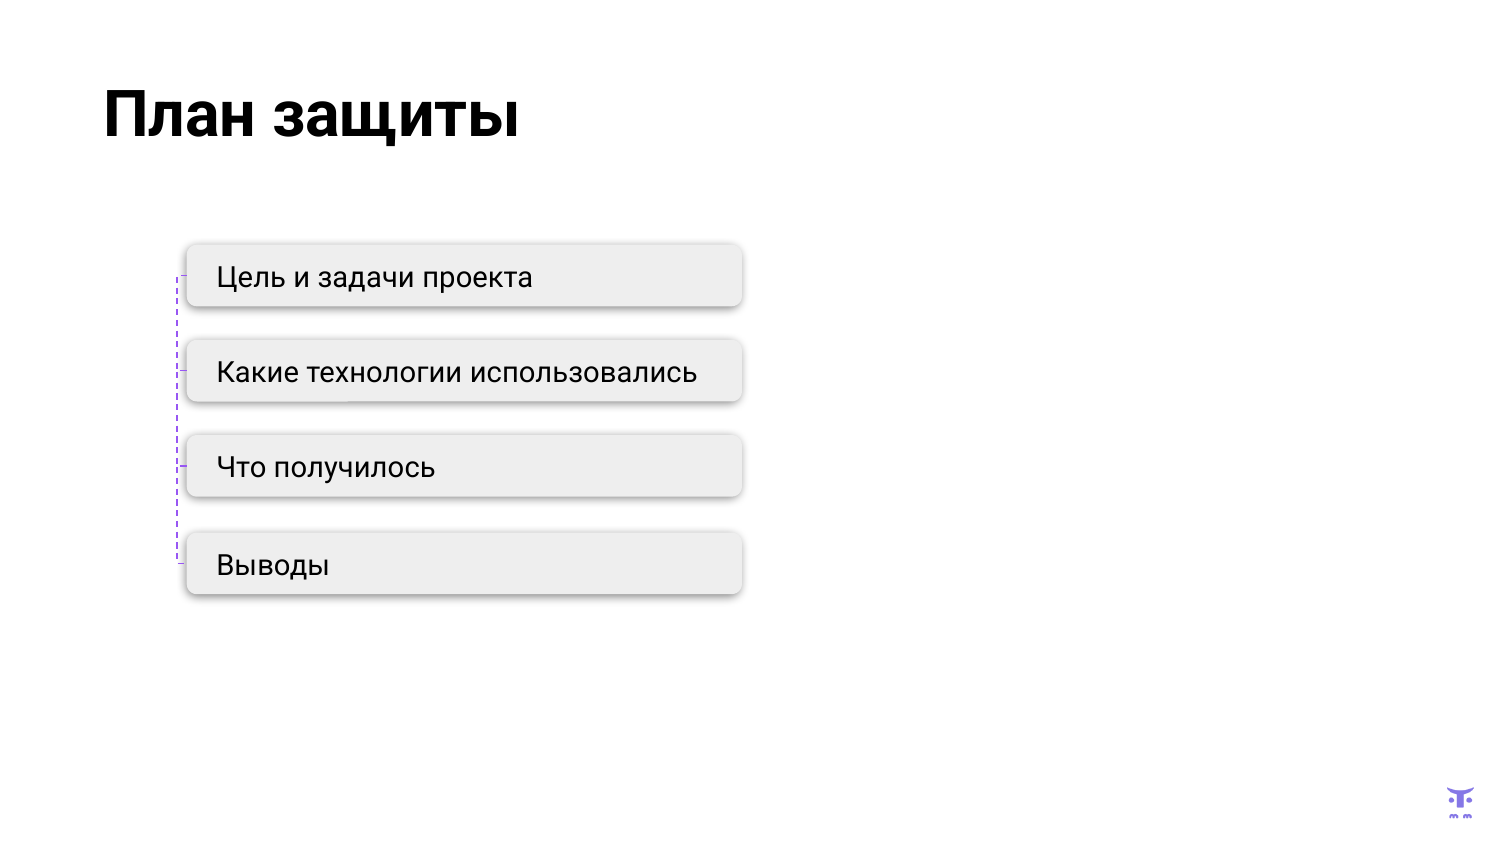

# План защиты
Цель и задачи проекта
Какие технологии использовались
Что получилось
Выводы